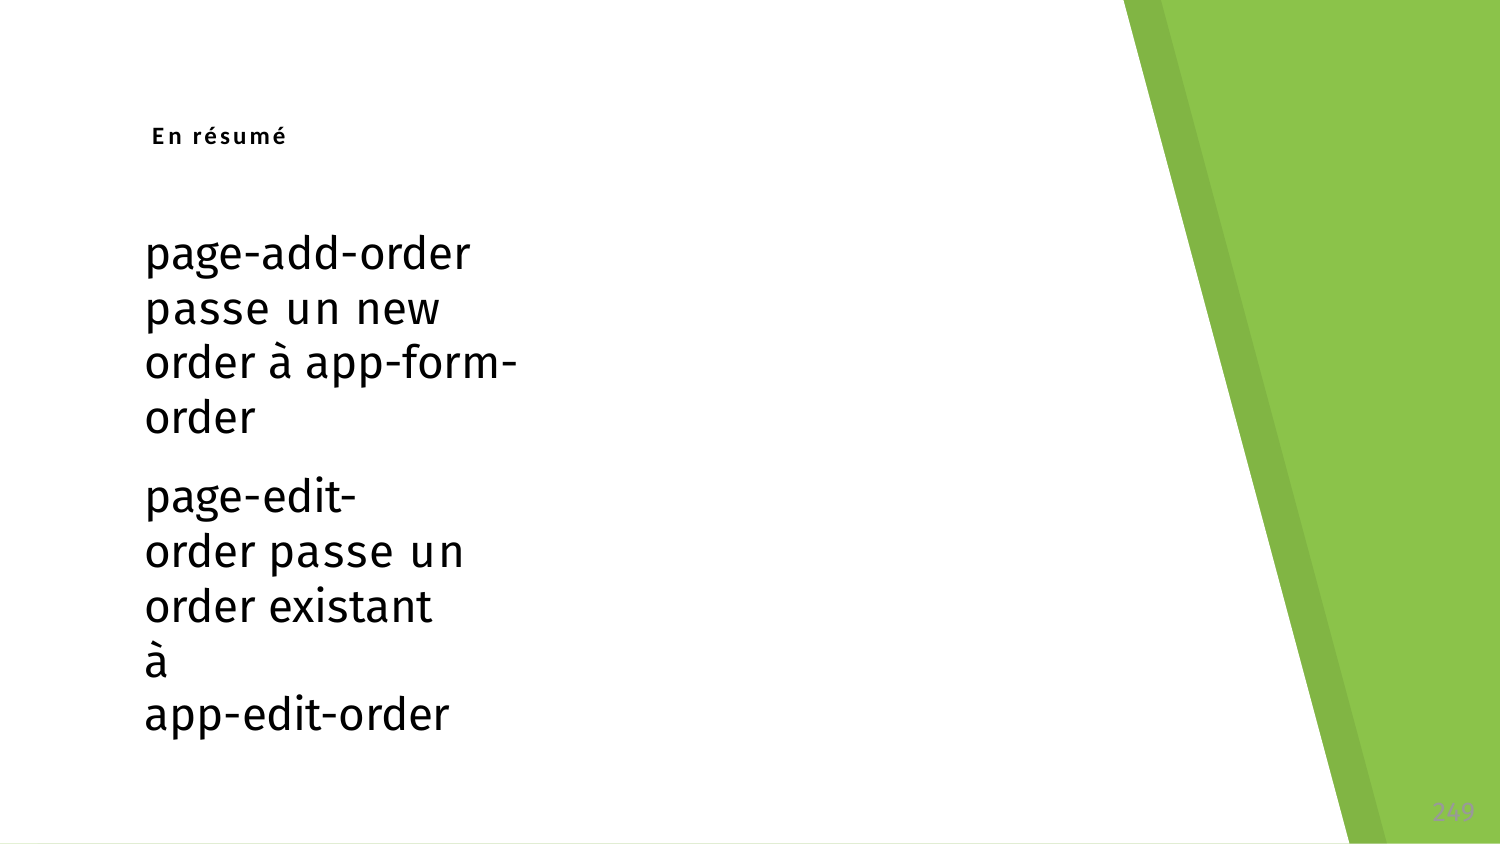

En résumé
# page-add-order passe un new order à app-form-order
page-edit-order passe un order existant à
app-edit-order
249